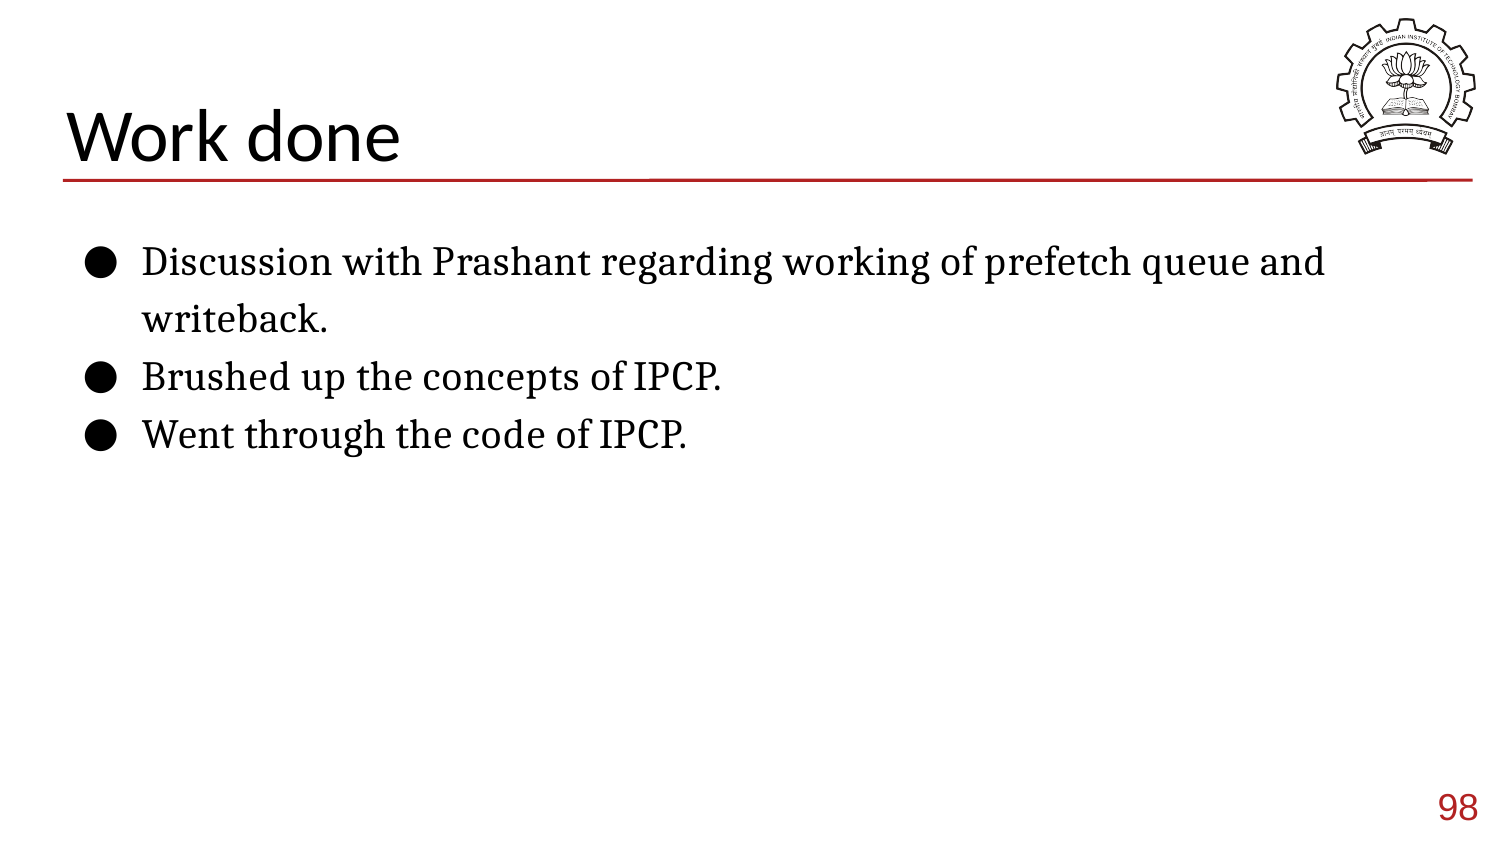

# Work done
Discussion with Prashant regarding working of prefetch queue and writeback.
Brushed up the concepts of IPCP.
Went through the code of IPCP.
98